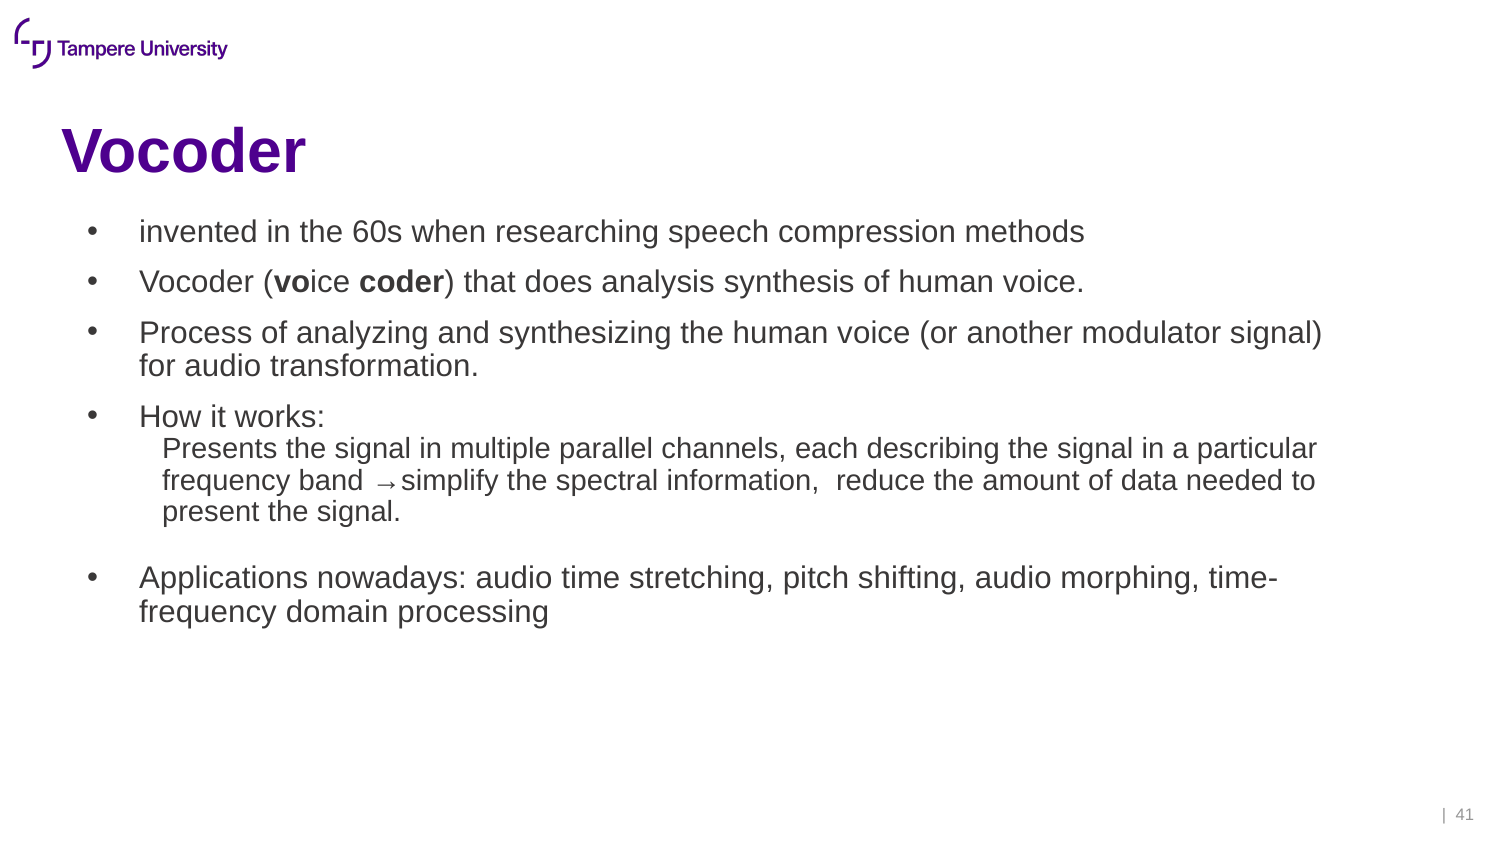

# Vocoder
invented in the 60s when researching speech compression methods
Vocoder (voice coder) that does analysis synthesis of human voice.
Process of analyzing and synthesizing the human voice (or another modulator signal) for audio transformation.
How it works:
Presents the signal in multiple parallel channels, each describing the signal in a particular frequency band →simplify the spectral information,  reduce the amount of data needed to present the signal.

Applications nowadays: audio time stretching, pitch shifting, audio morphing, time-frequency domain processing
|  41